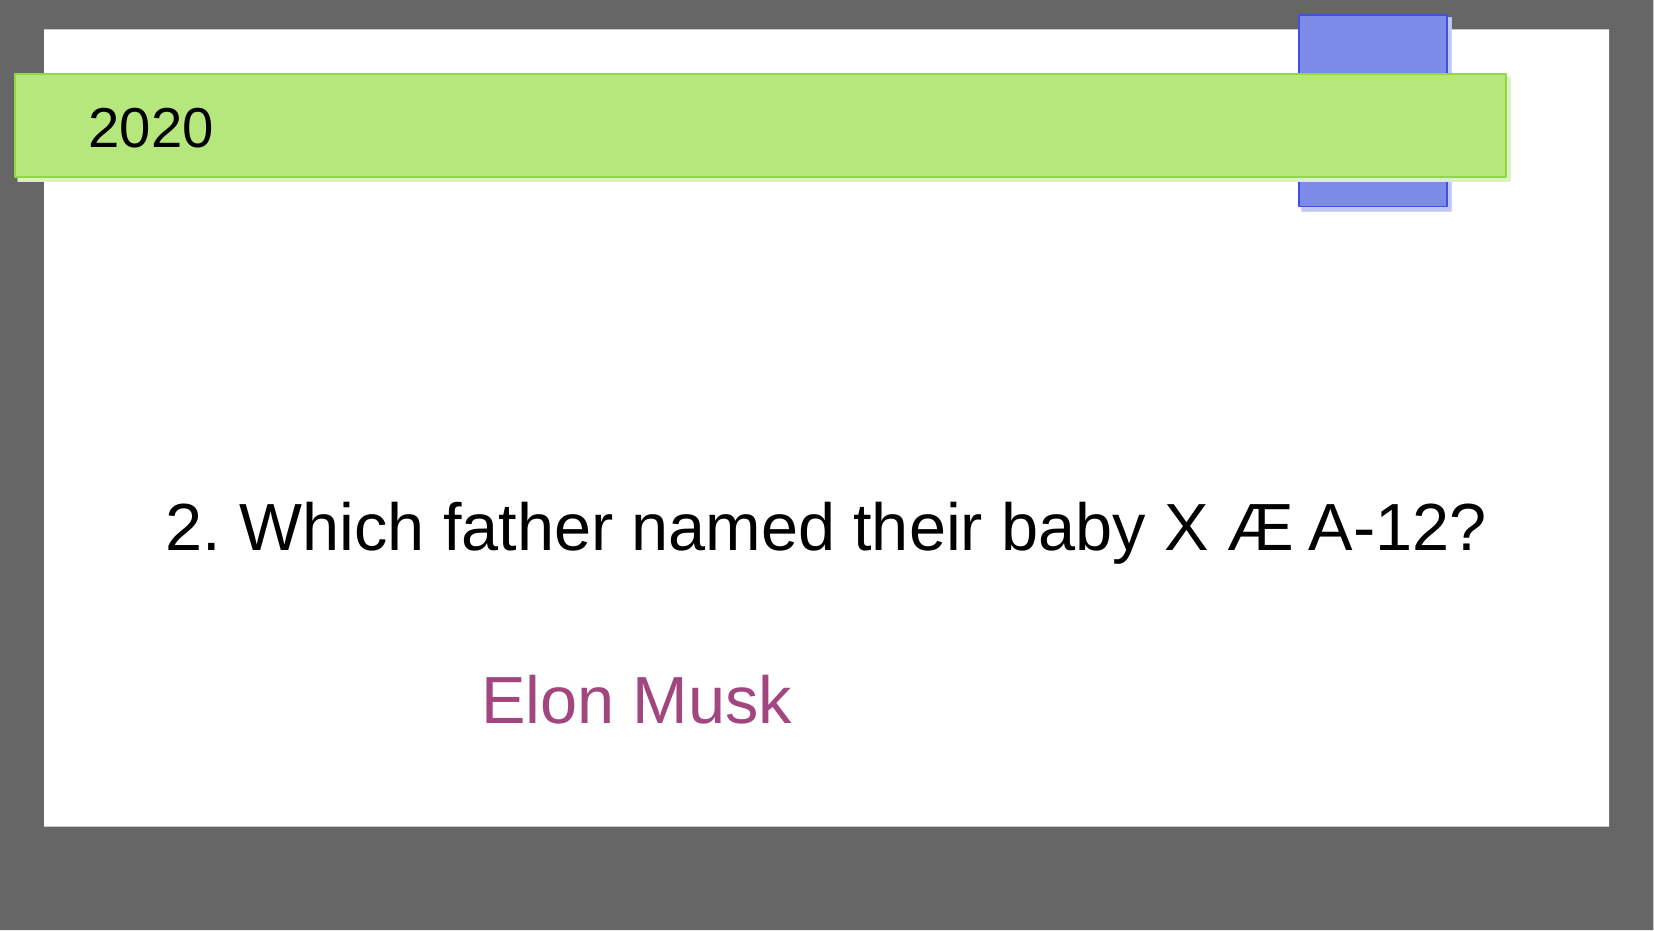

2020
2. Which father named their baby X Æ A-12?
Elon Musk